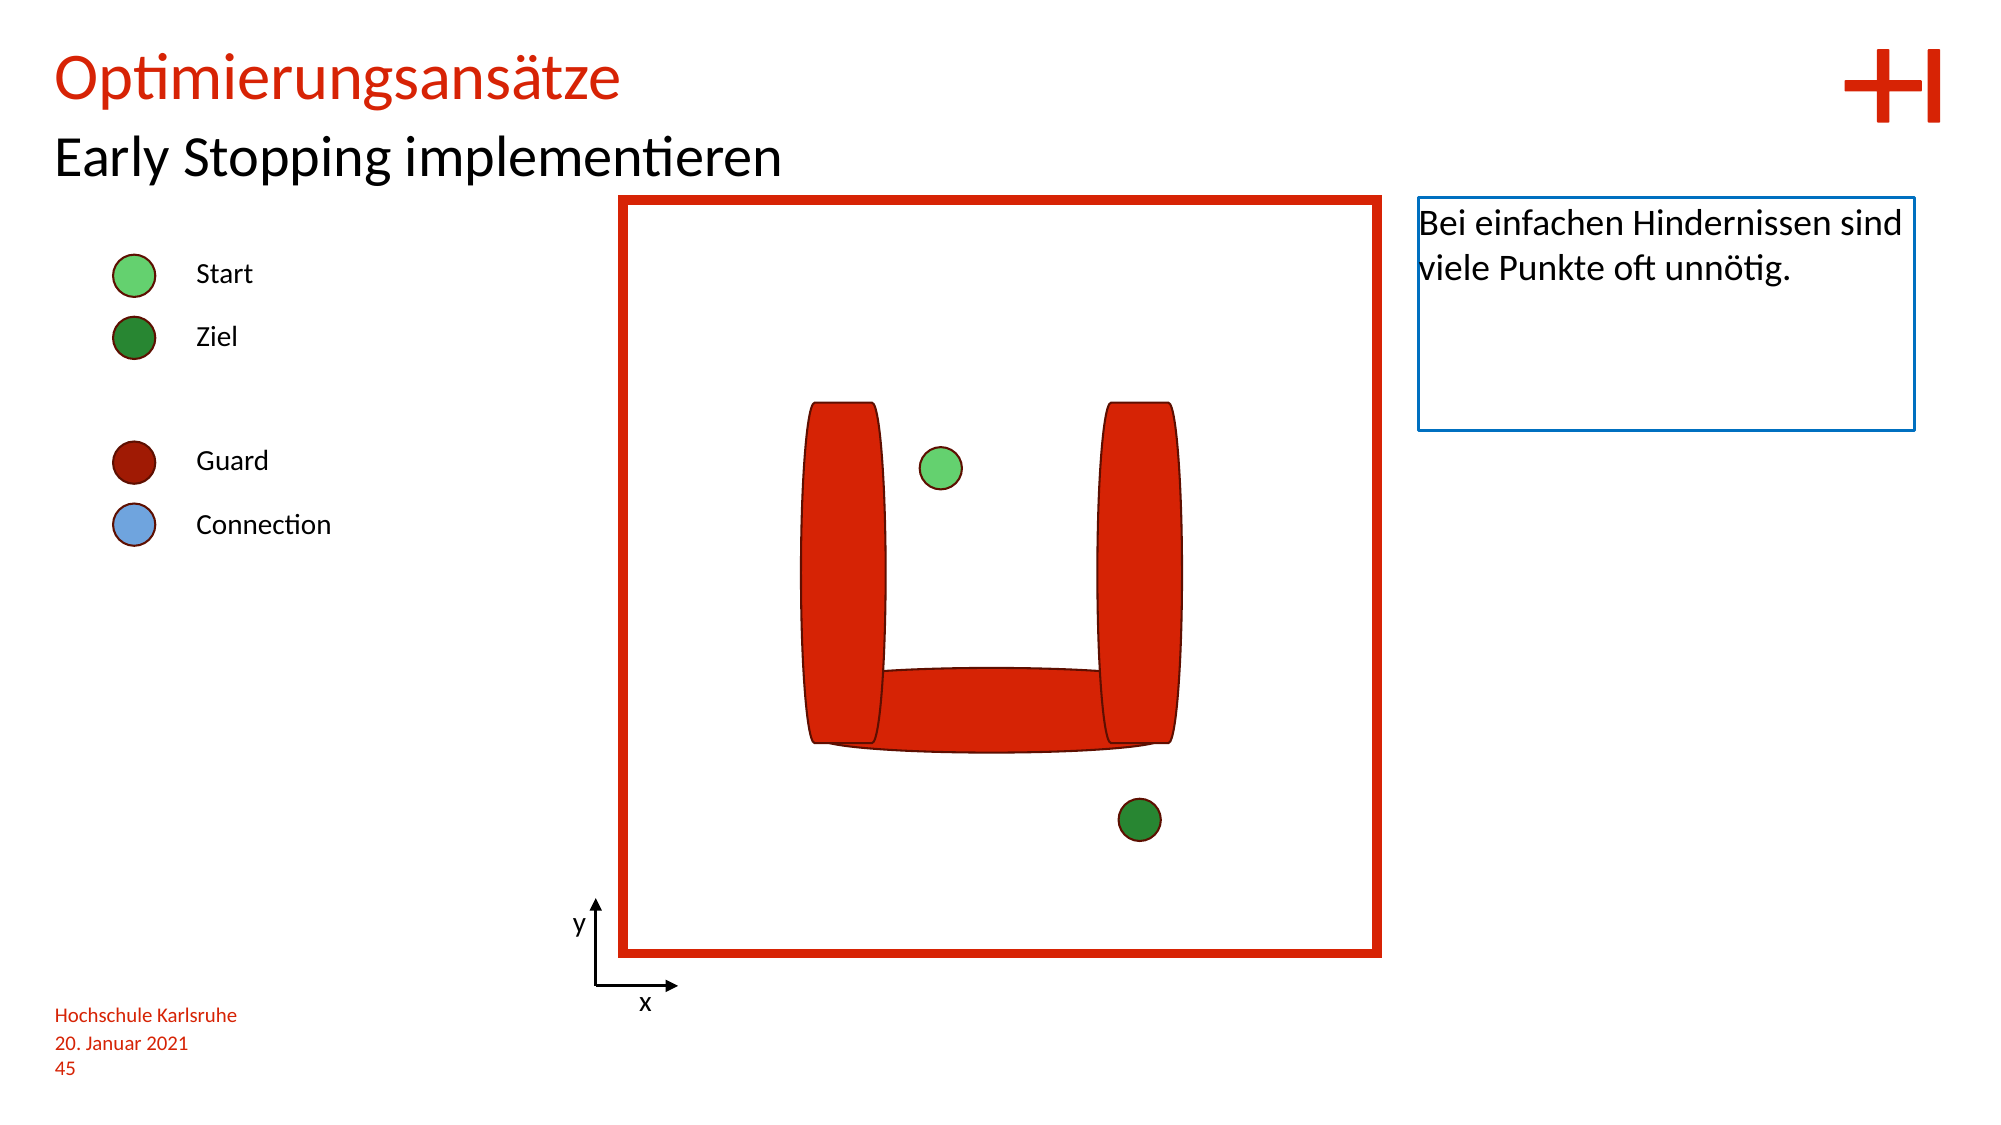

Optimierungsansätze
Early Stopping implementieren

Bei einfachen Hindernissen sind
viele Punkte oft unnötig.

Start

Ziel

Guard

Connection

y
x
Hochschule Karlsruhe
20. Januar 2021
45